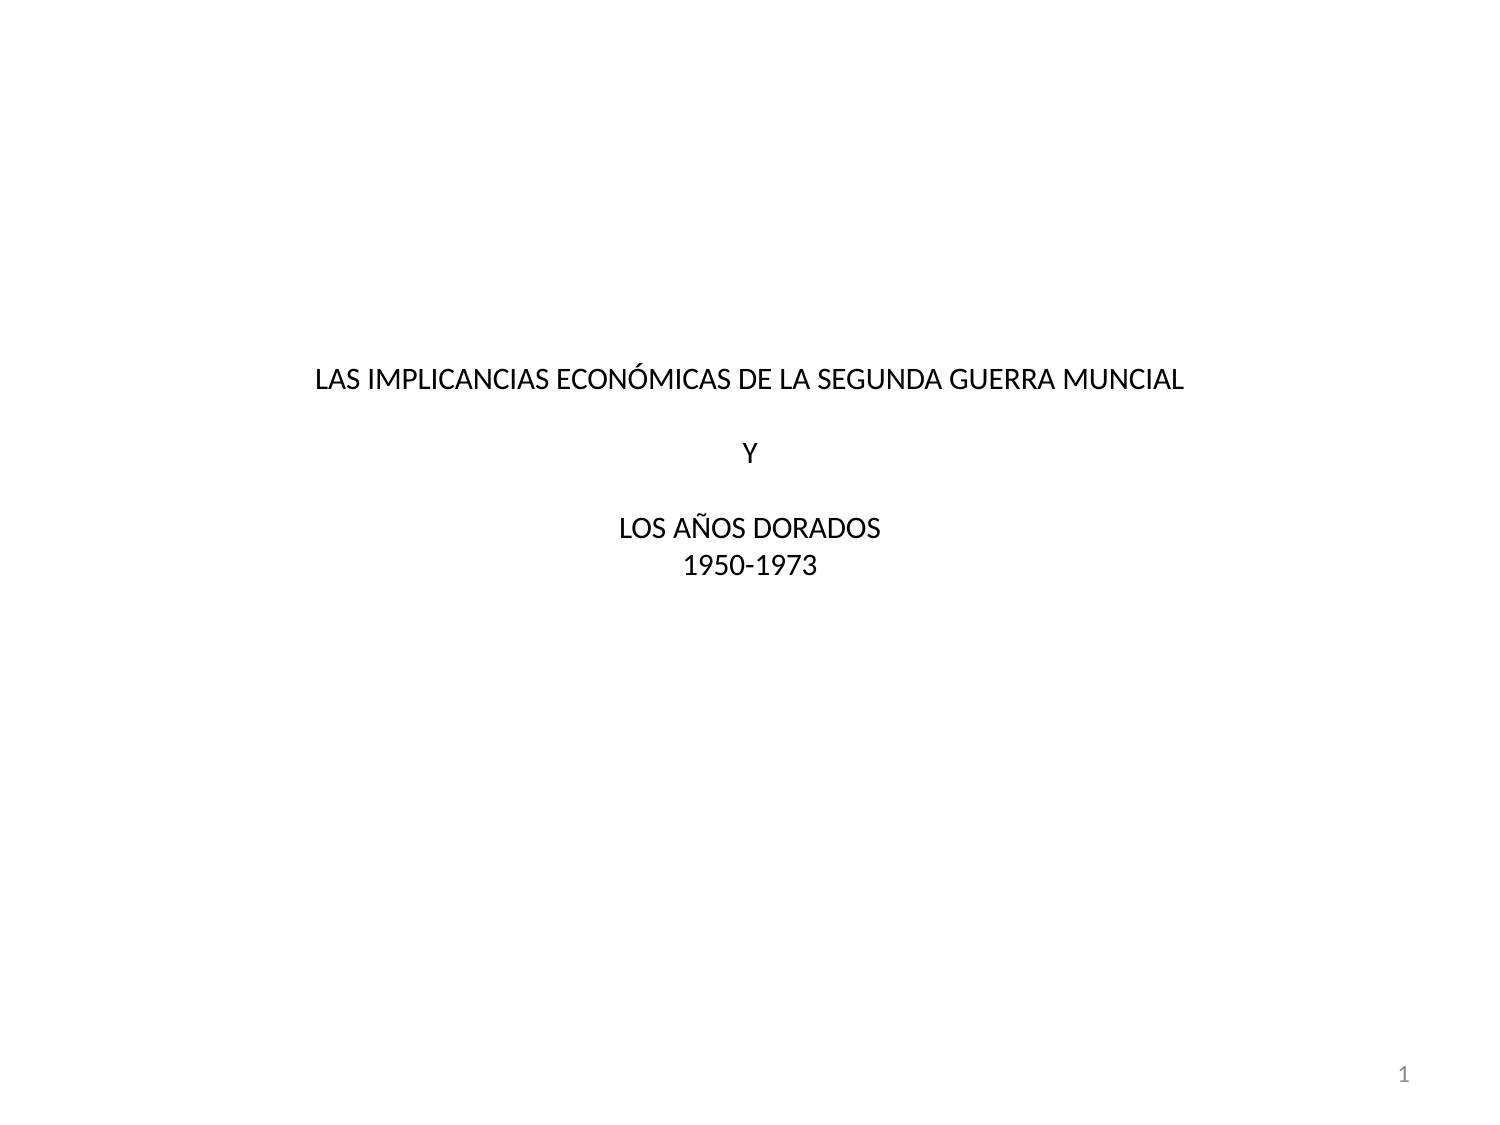

# LAS IMPLICANCIAS ECONÓMICAS DE LA SEGUNDA GUERRA MUNCIAL Y LOS AÑOS DORADOS 1950-1973
1